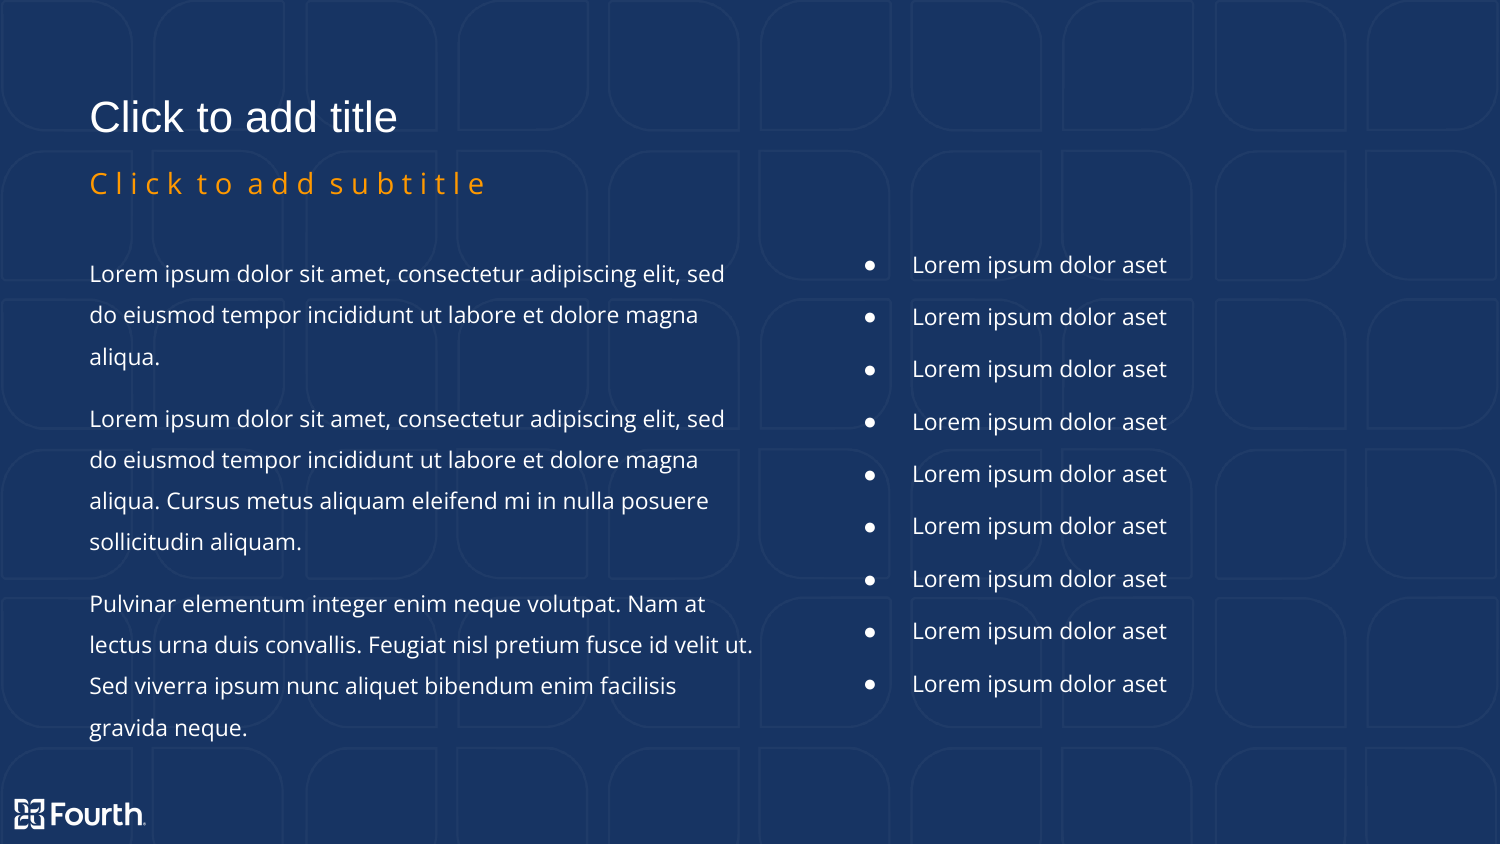

# Click to add title
C l i c k  t o  a d d  s u b t i t l e
Lorem ipsum dolor sit amet, consectetur adipiscing elit, sed do eiusmod tempor incididunt ut labore et dolore magna aliqua.
Lorem ipsum dolor sit amet, consectetur adipiscing elit, sed do eiusmod tempor incididunt ut labore et dolore magna aliqua. Cursus metus aliquam eleifend mi in nulla posuere sollicitudin aliquam.
Pulvinar elementum integer enim neque volutpat. Nam at lectus urna duis convallis. Feugiat nisl pretium fusce id velit ut. Sed viverra ipsum nunc aliquet bibendum enim facilisis gravida neque.
Lorem ipsum dolor aset
Lorem ipsum dolor aset
Lorem ipsum dolor aset
Lorem ipsum dolor aset
Lorem ipsum dolor aset
Lorem ipsum dolor aset
Lorem ipsum dolor aset
Lorem ipsum dolor aset
Lorem ipsum dolor aset